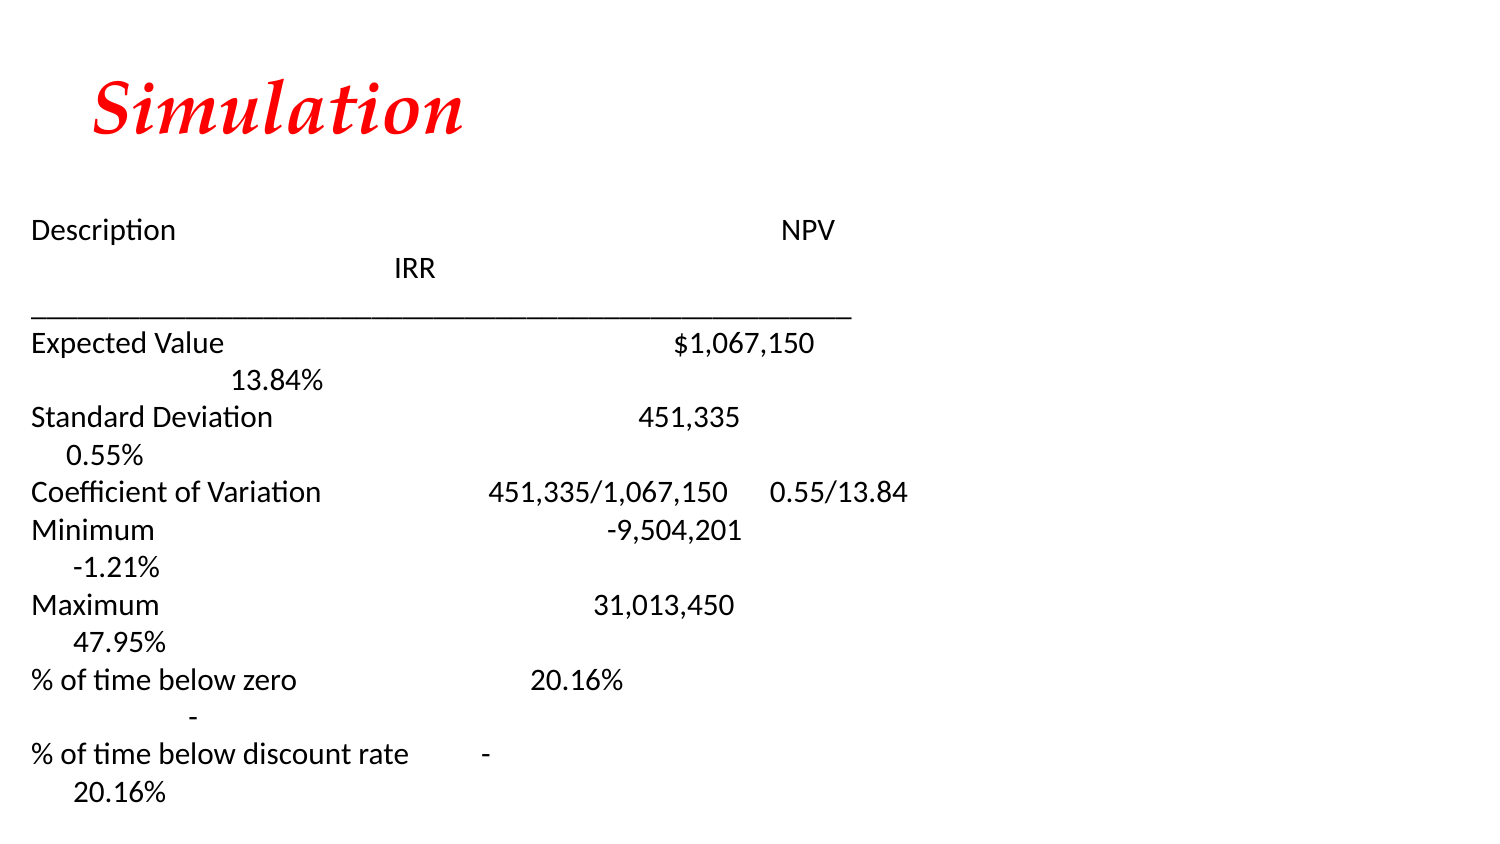

# Simulation
Description					NPV			         IRR
_____________________________________________________
Expected Value			      $1,067,150		       13.84%
Standard Deviation		     	 451,335		       0.55%
Coefficient of Variation	      	 451,335/1,067,150      0.55/13.84
Minimum			                  -9,504,201		        -1.21%
Maximum			                31,013,450		        47.95%
% of time below zero		       20.16%		       		 -
% of time below discount rate    	-			        20.16%